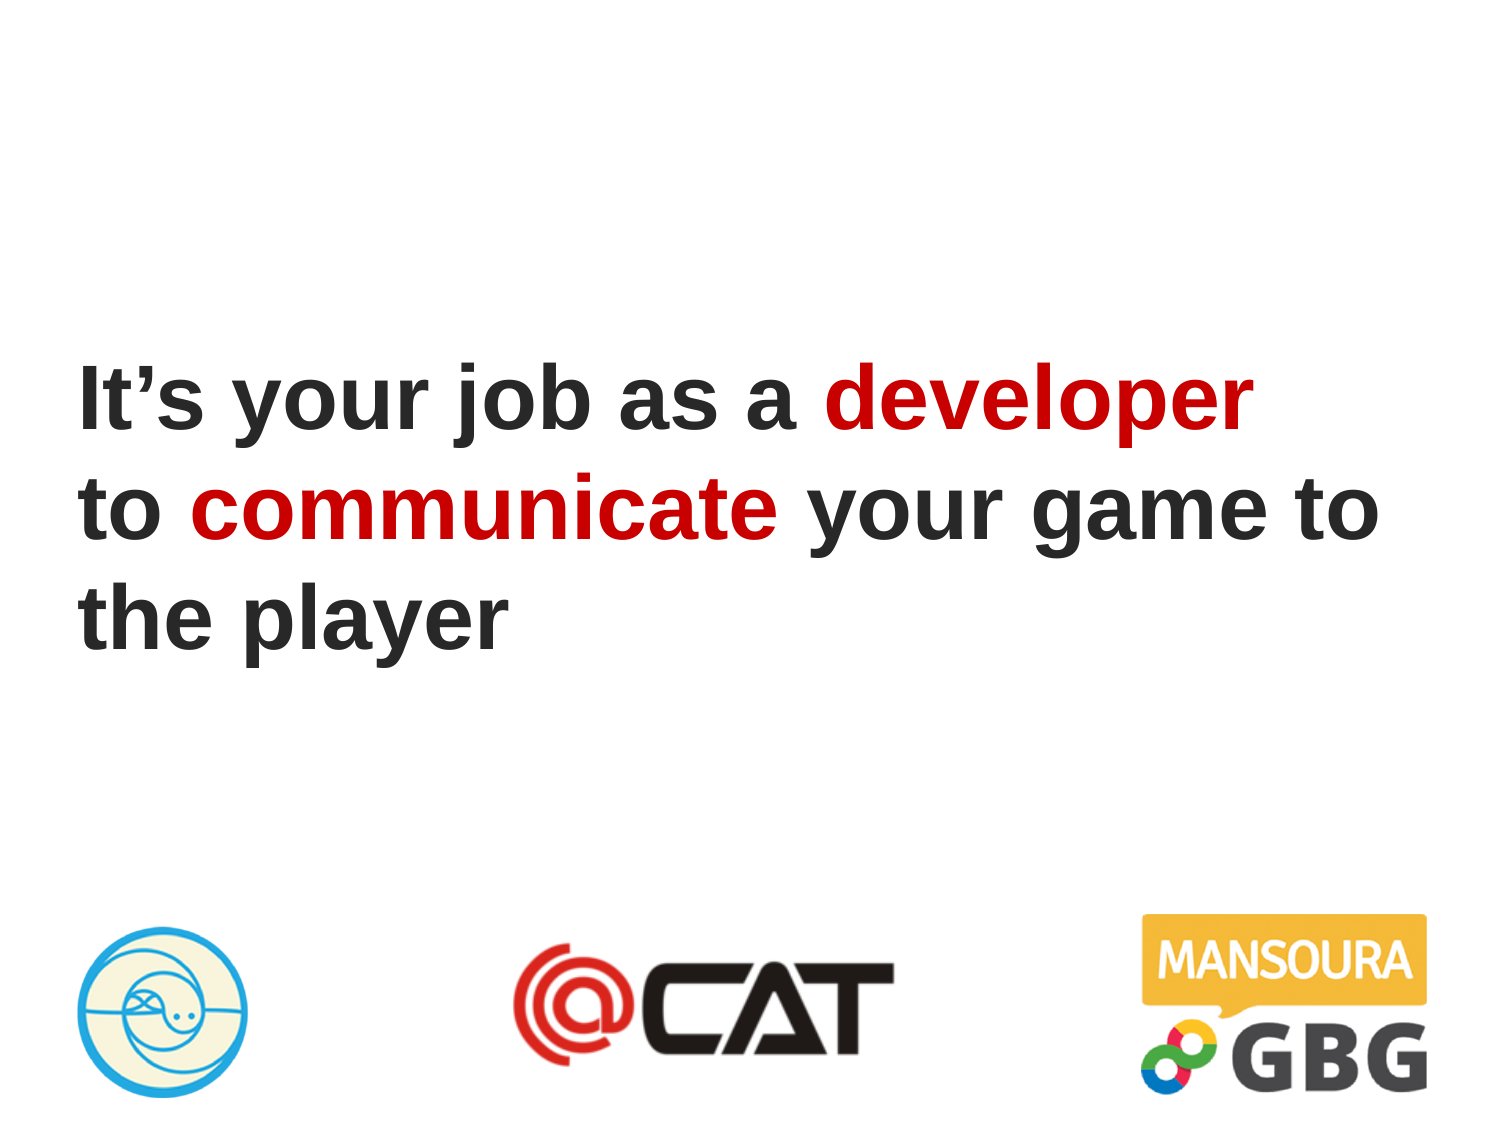

# It’s your job as a developer to communicate your game to the player